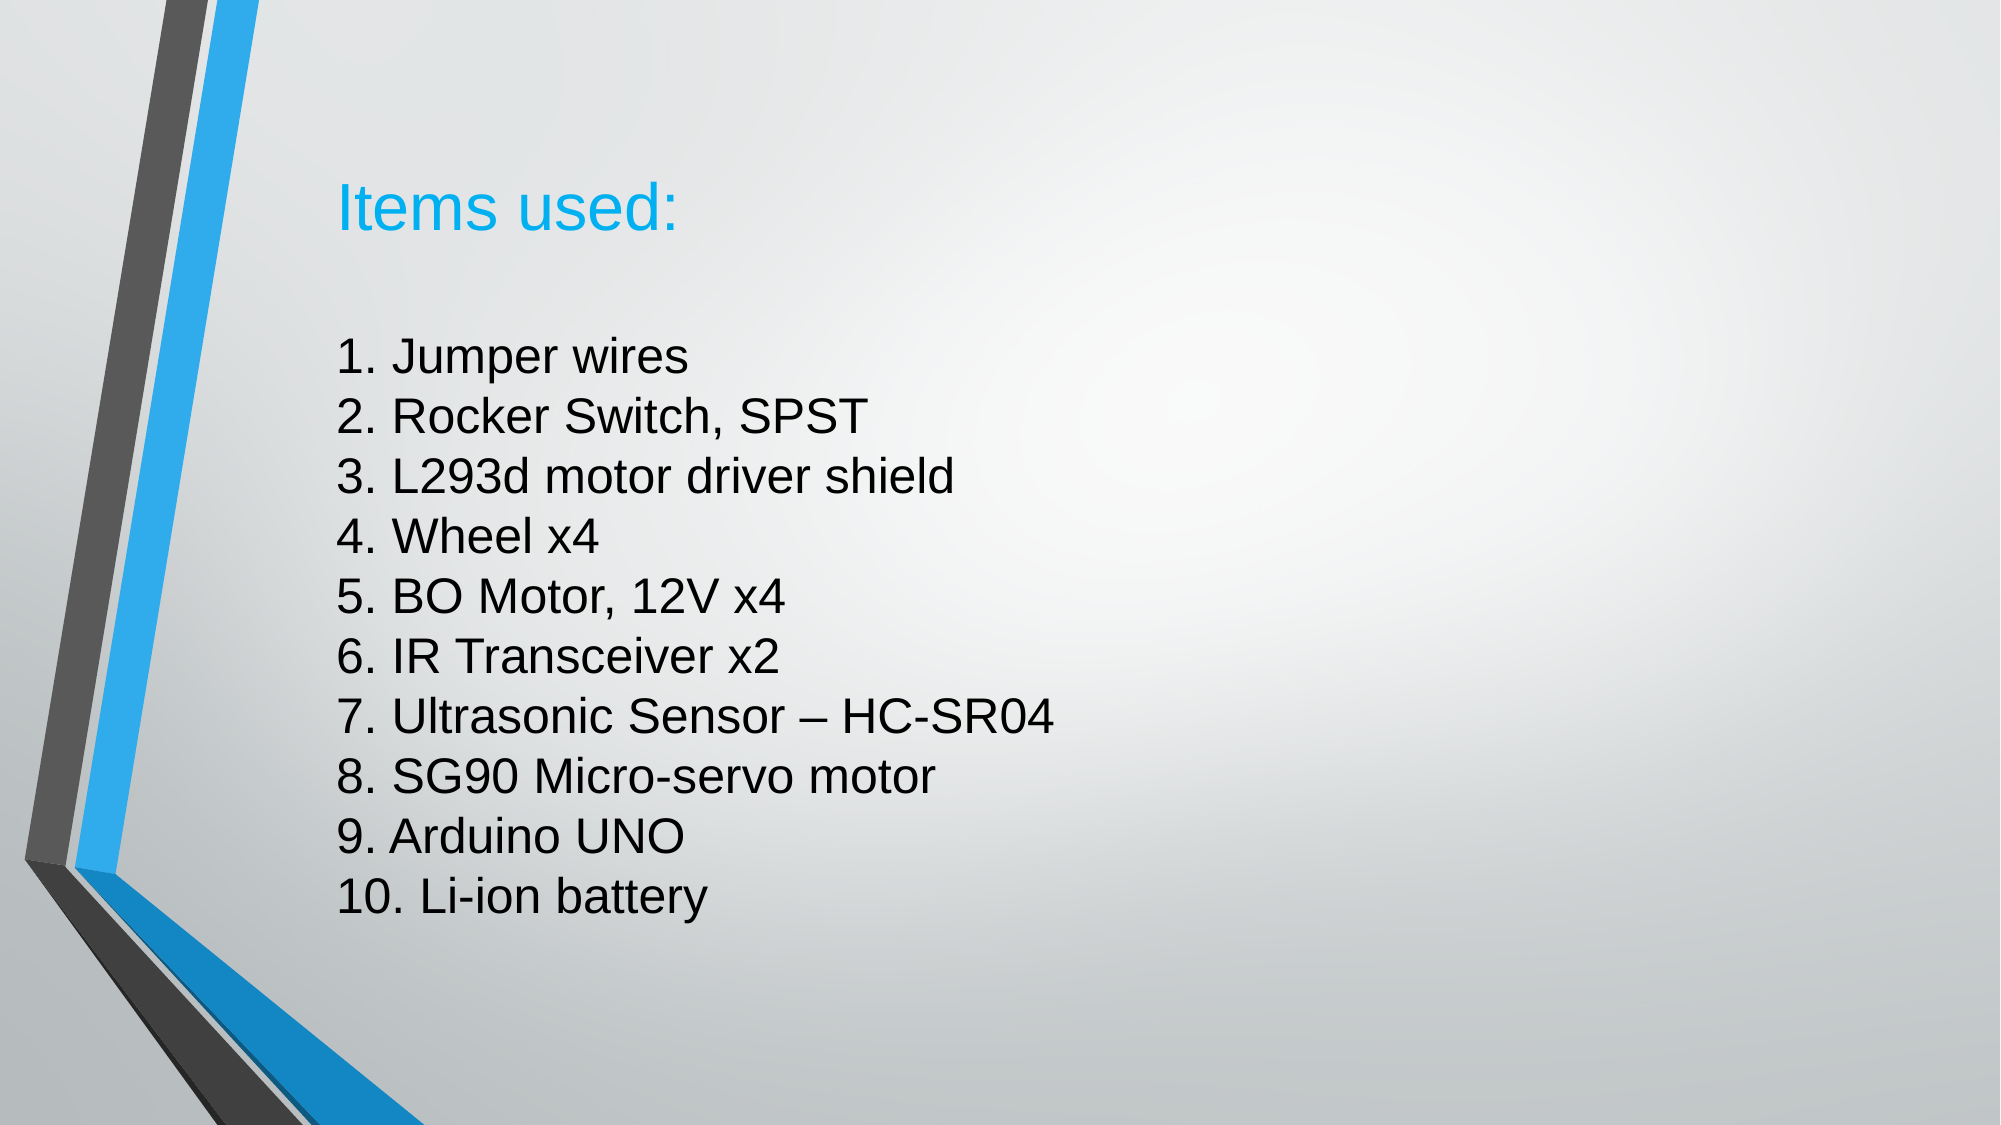

Items used:

1. Jumper wires
2. Rocker Switch, SPST
3. L293d motor driver shield
4. Wheel x4
5. BO Motor, 12V x4
6. IR Transceiver x2
7. Ultrasonic Sensor – HC-SR04
8. SG90 Micro-servo motor
9. Arduino UNO
10. Li-ion battery